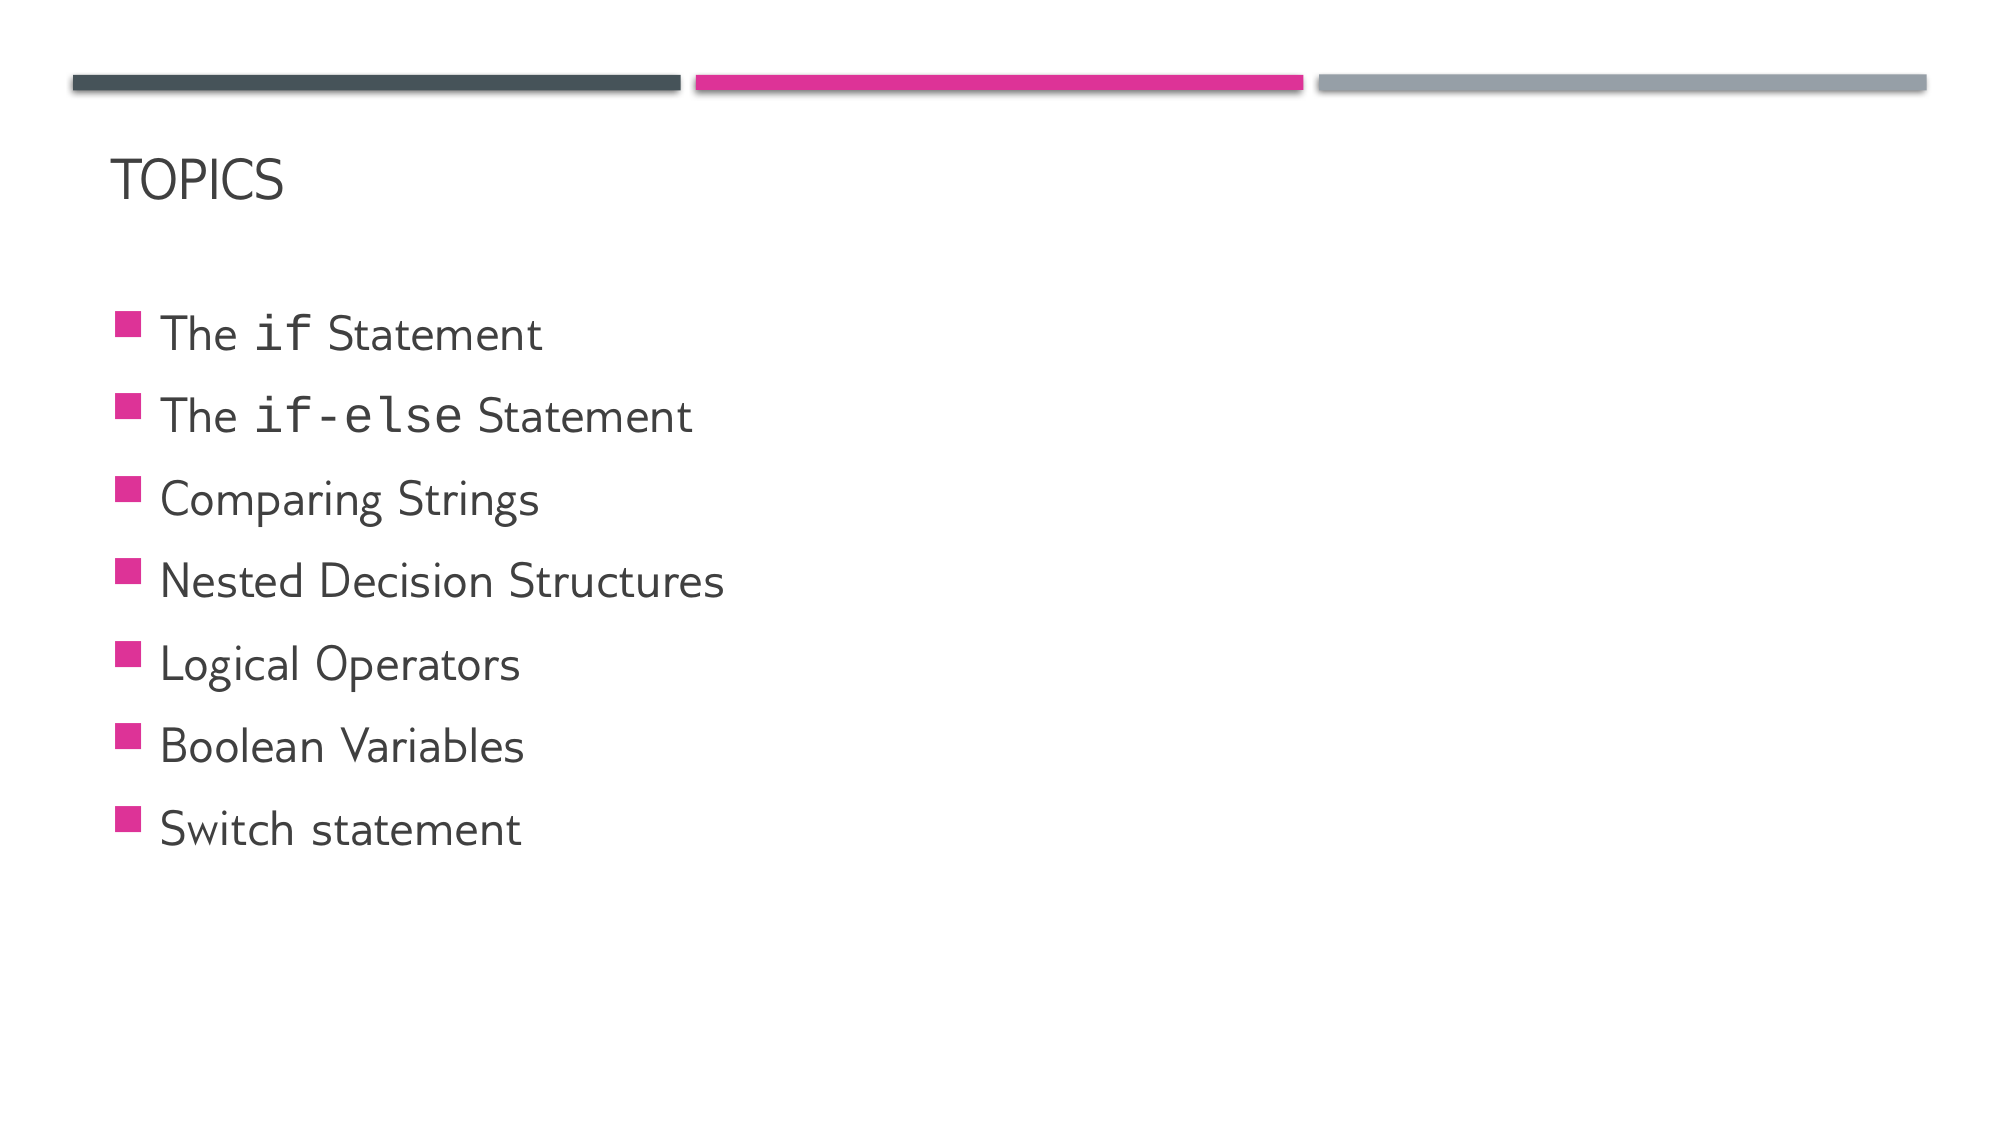

# Topics
The if Statement
The if-else Statement
Comparing Strings
Nested Decision Structures
Logical Operators
Boolean Variables
Switch statement